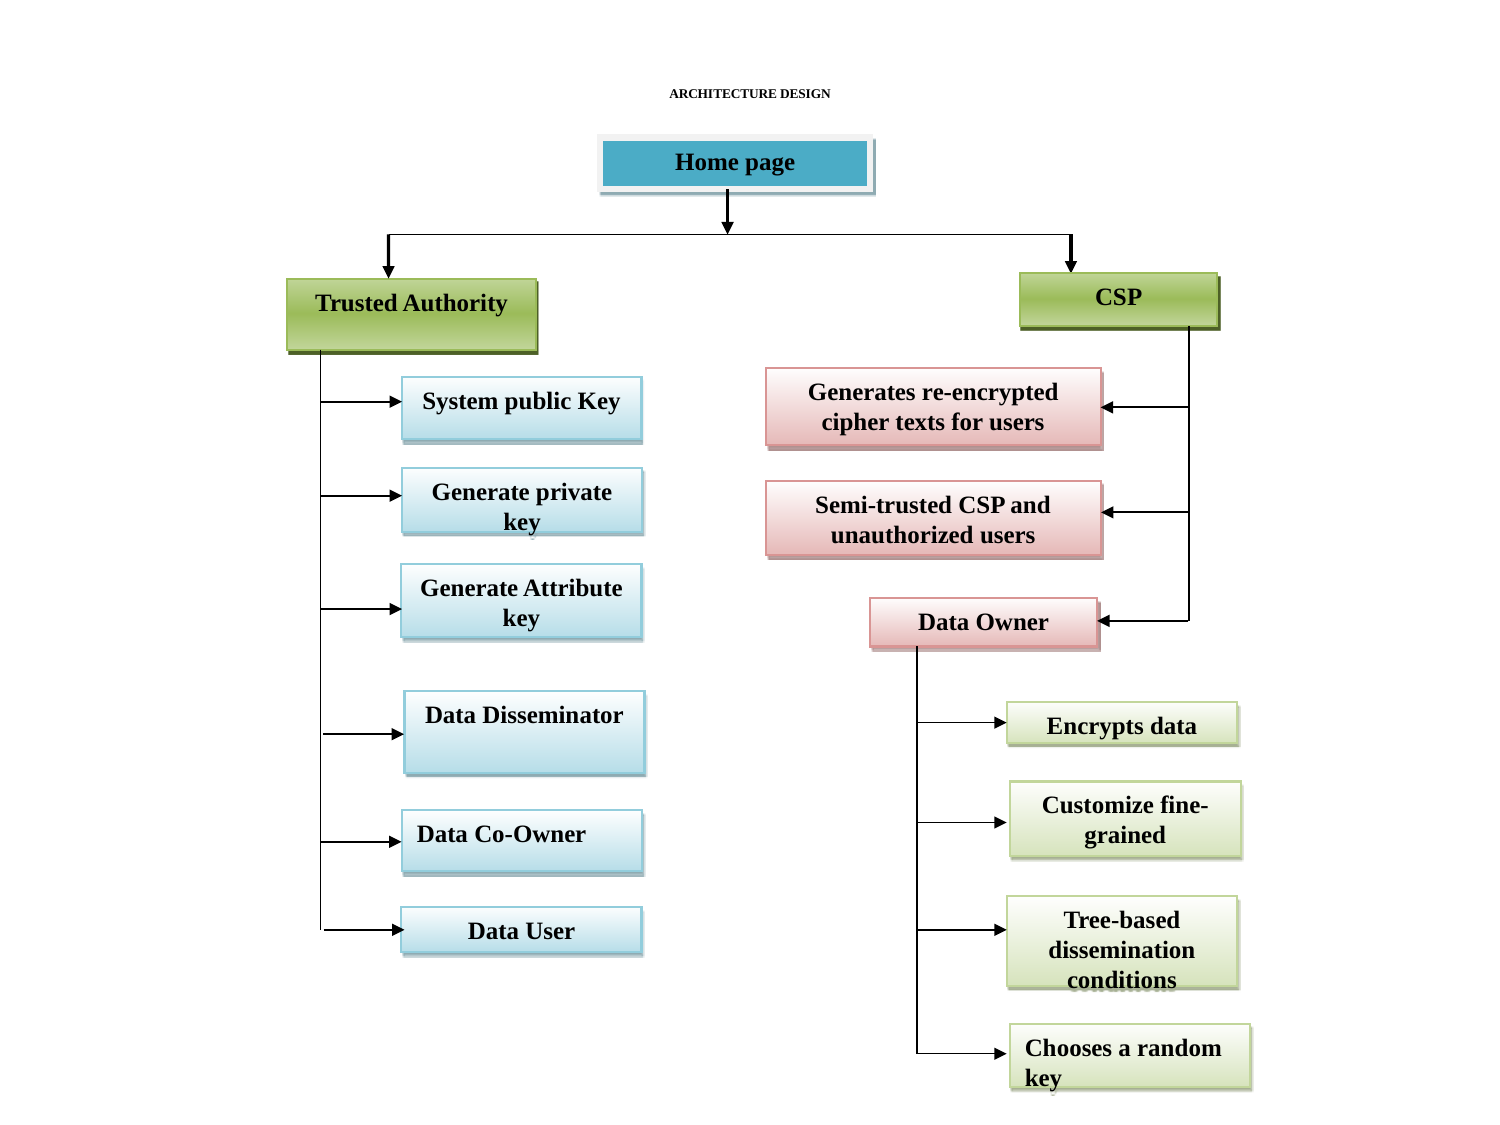

# ARCHITECTURE DESIGN
Home page

CSP
Trusted Authority
Generates re-encrypted cipher texts for users
System public Key

Generate private key
Semi-trusted CSP and unauthorized users
Generate Attribute key
Data Owner

Data Disseminator
Encrypts data
Customize fine-grained
Data Co-Owner
Tree-based dissemination conditions
Data User
Chooses a random key